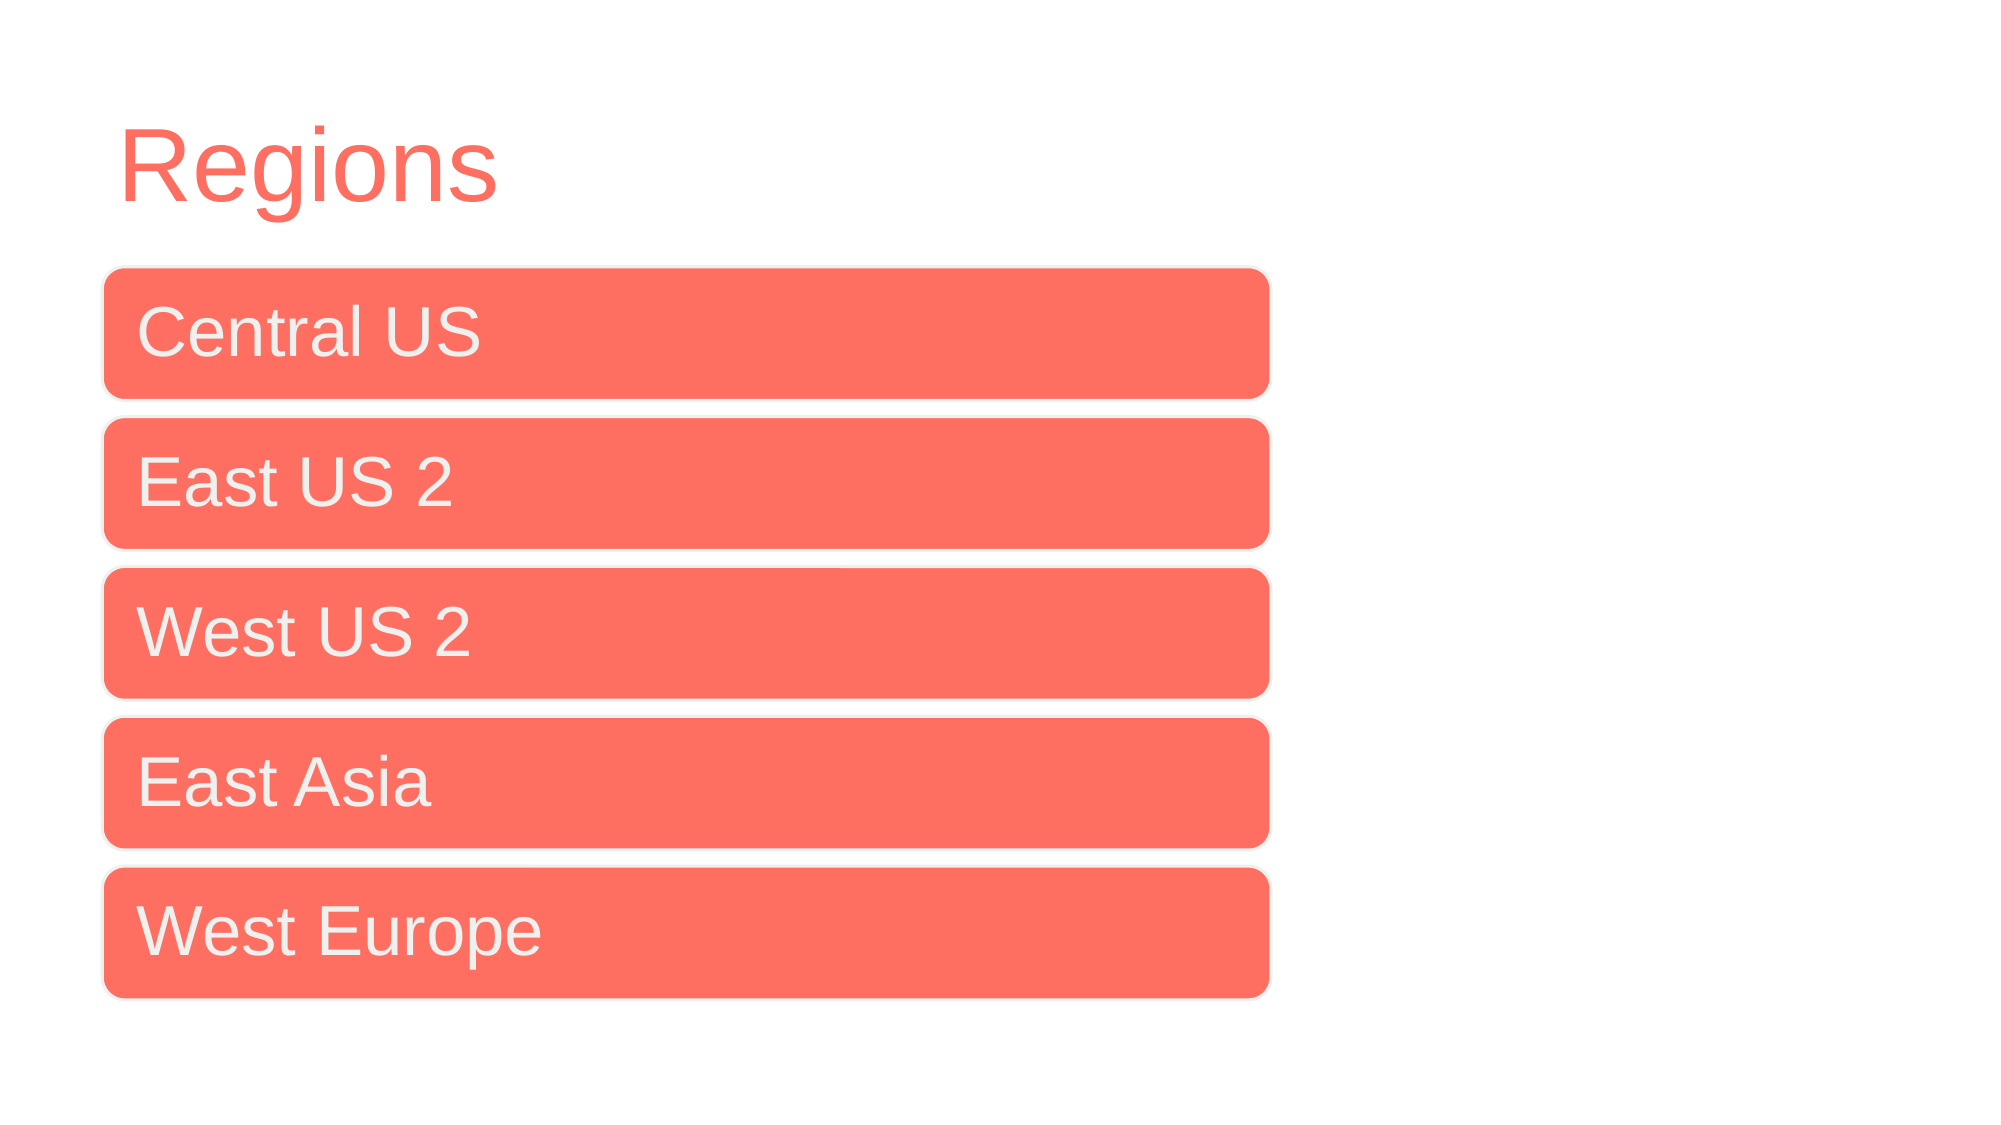

# Regions
Central US
East US 2
West US 2
East Asia
West Europe